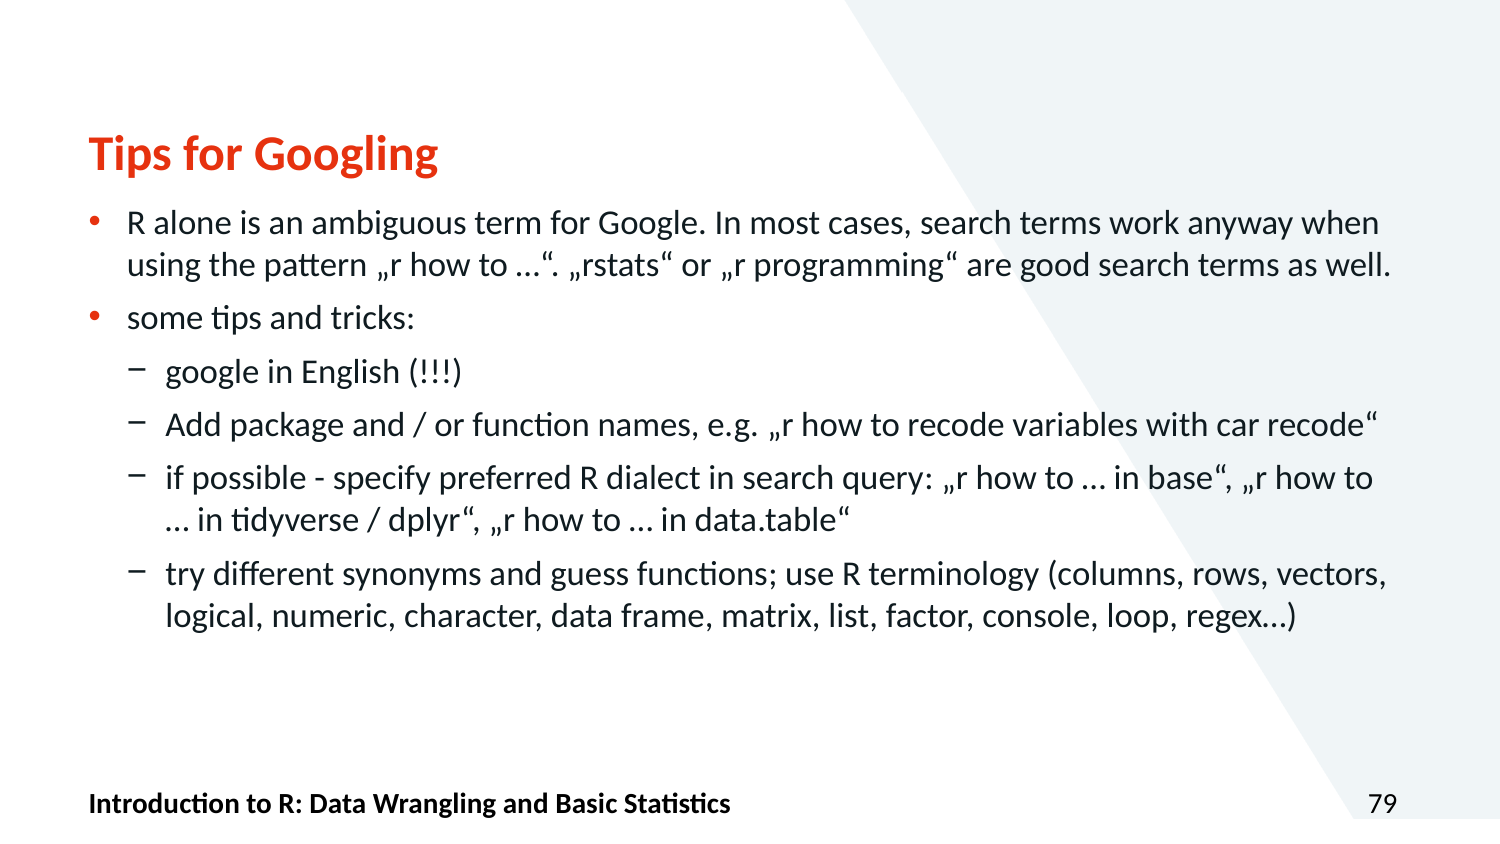

# Tips for Googling
R alone is an ambiguous term for Google. In most cases, search terms work anyway when using the pattern „r how to …“. „rstats“ or „r programming“ are good search terms as well.
some tips and tricks:
google in English (!!!)
Add package and / or function names, e.g. „r how to recode variables with car recode“
if possible - specify preferred R dialect in search query: „r how to … in base“, „r how to … in tidyverse / dplyr“, „r how to … in data.table“
try different synonyms and guess functions; use R terminology (columns, rows, vectors, logical, numeric, character, data frame, matrix, list, factor, console, loop, regex…)
Introduction to R: Data Wrangling and Basic Statistics
79